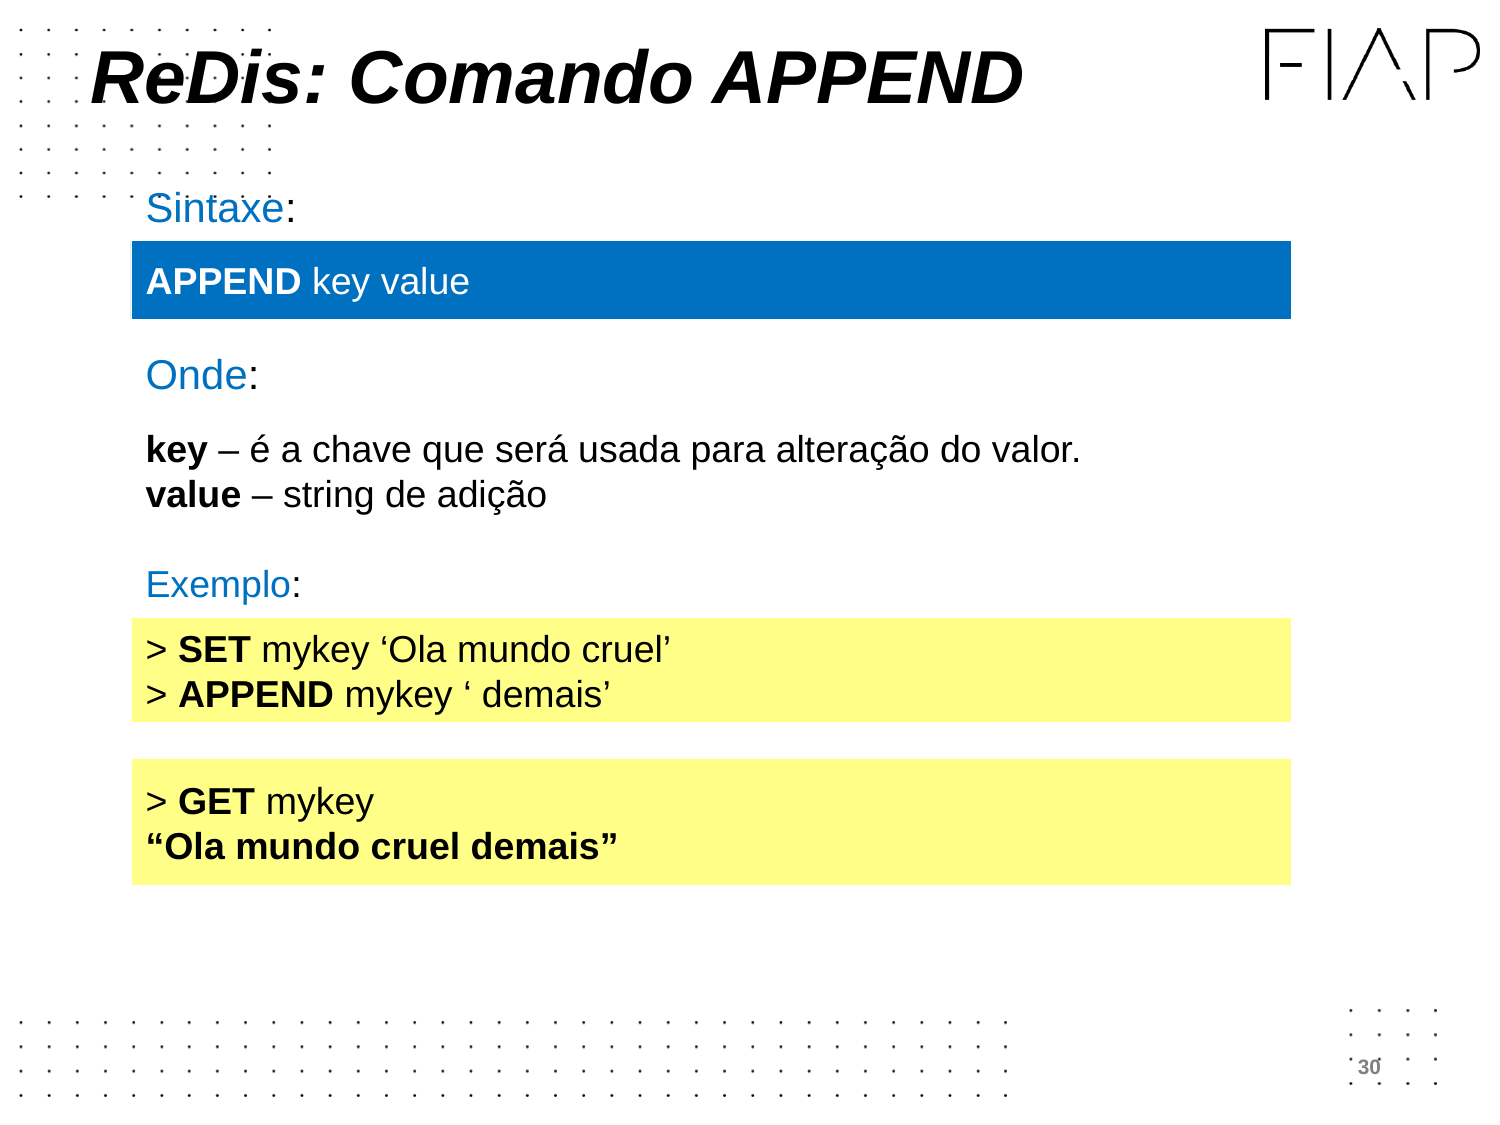

# ReDis: Comando APPEND
Sintaxe:

Onde:

key – é a chave que será usada para alteração do valor.
value – string de adição

Exemplo:
APPEND key value
> SET mykey ‘Ola mundo cruel’
> APPEND mykey ‘ demais’
> GET mykey
“Ola mundo cruel demais”